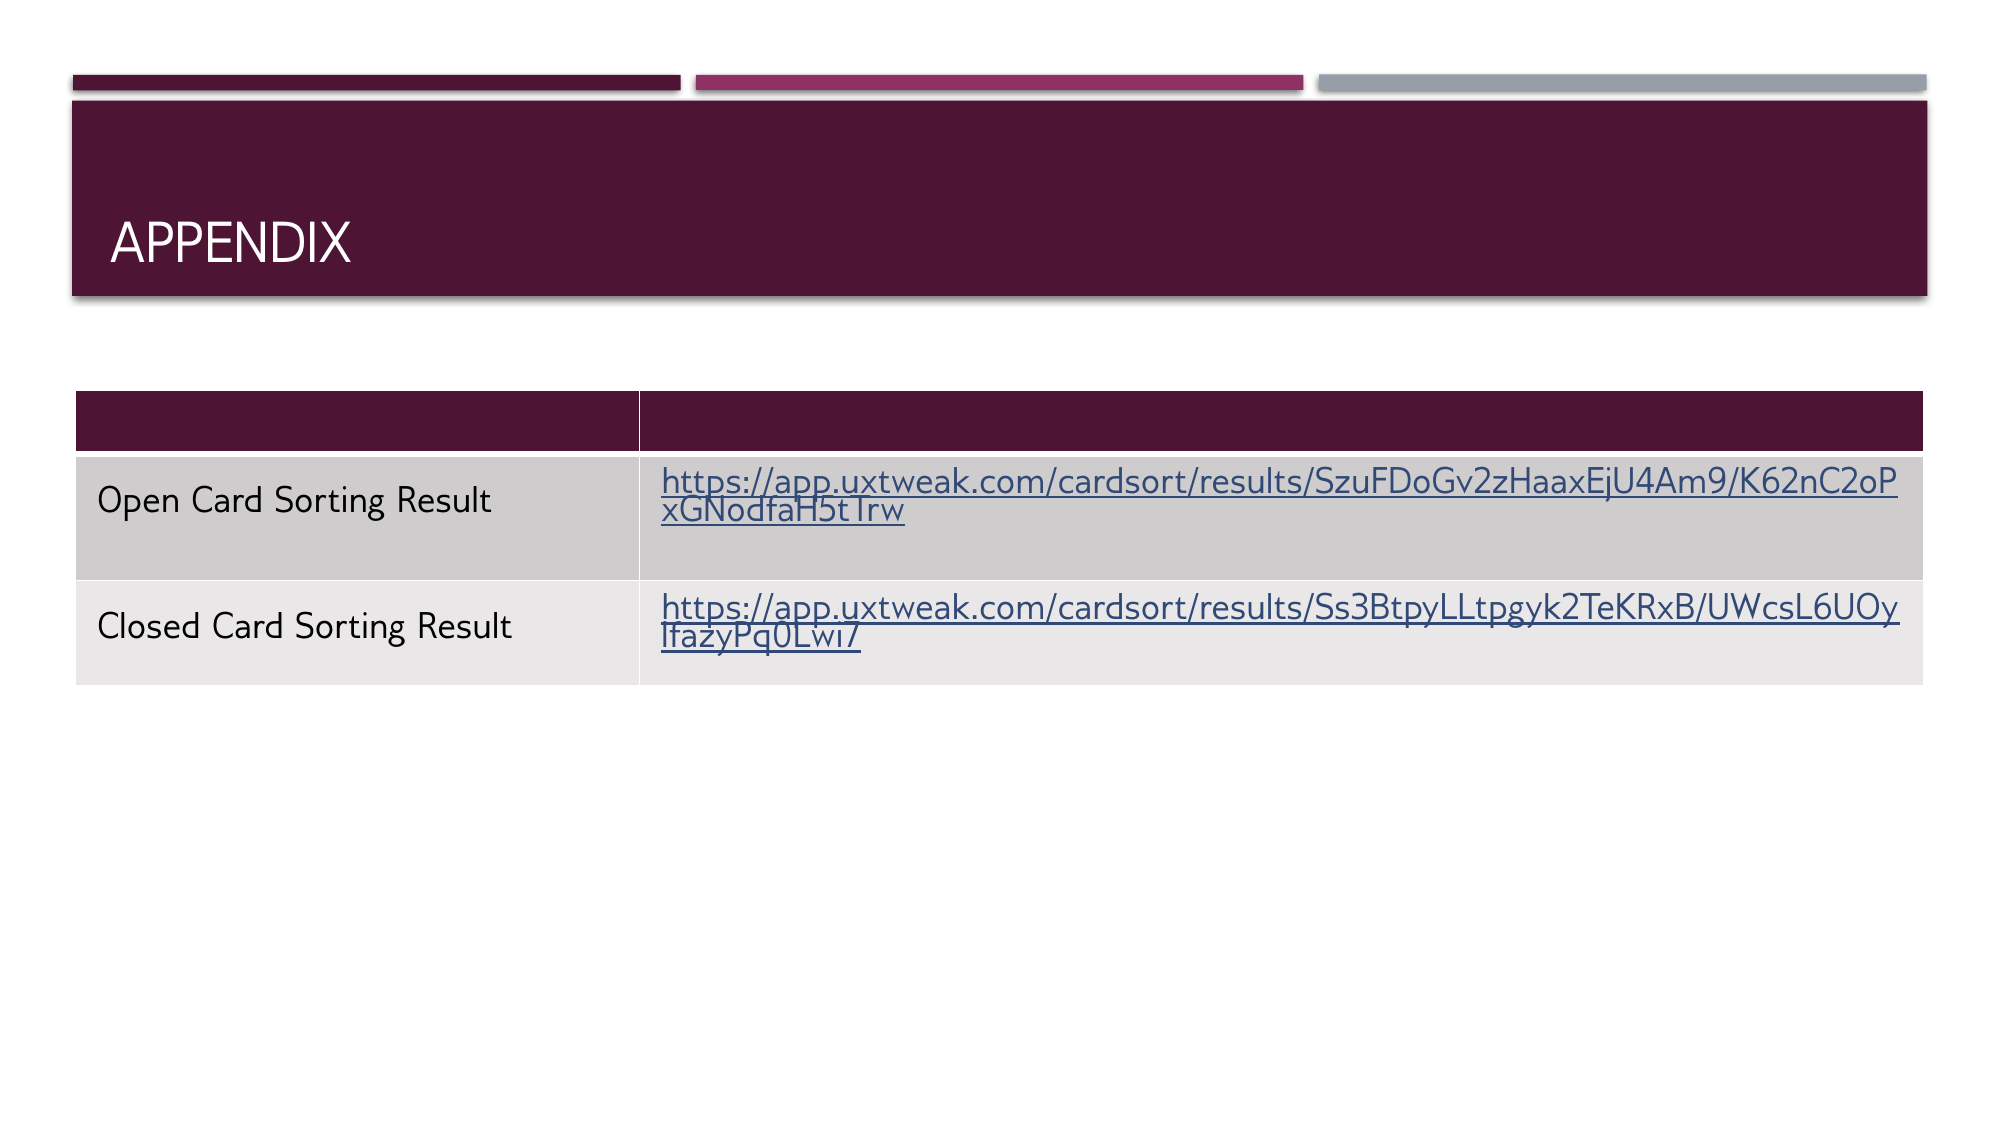

# Appendix
|  |  |
| --- | --- |
| Open Card Sorting Result | https://app.uxtweak.com/cardsort/results/SzuFDoGv2zHaaxEjU4Am9/K62nC2oPxGNodfaH5tTrw |
| Closed Card Sorting Result | https://app.uxtweak.com/cardsort/results/Ss3BtpyLLtpgyk2TeKRxB/UWcsL6UOylfazyPq0Lwi7 |